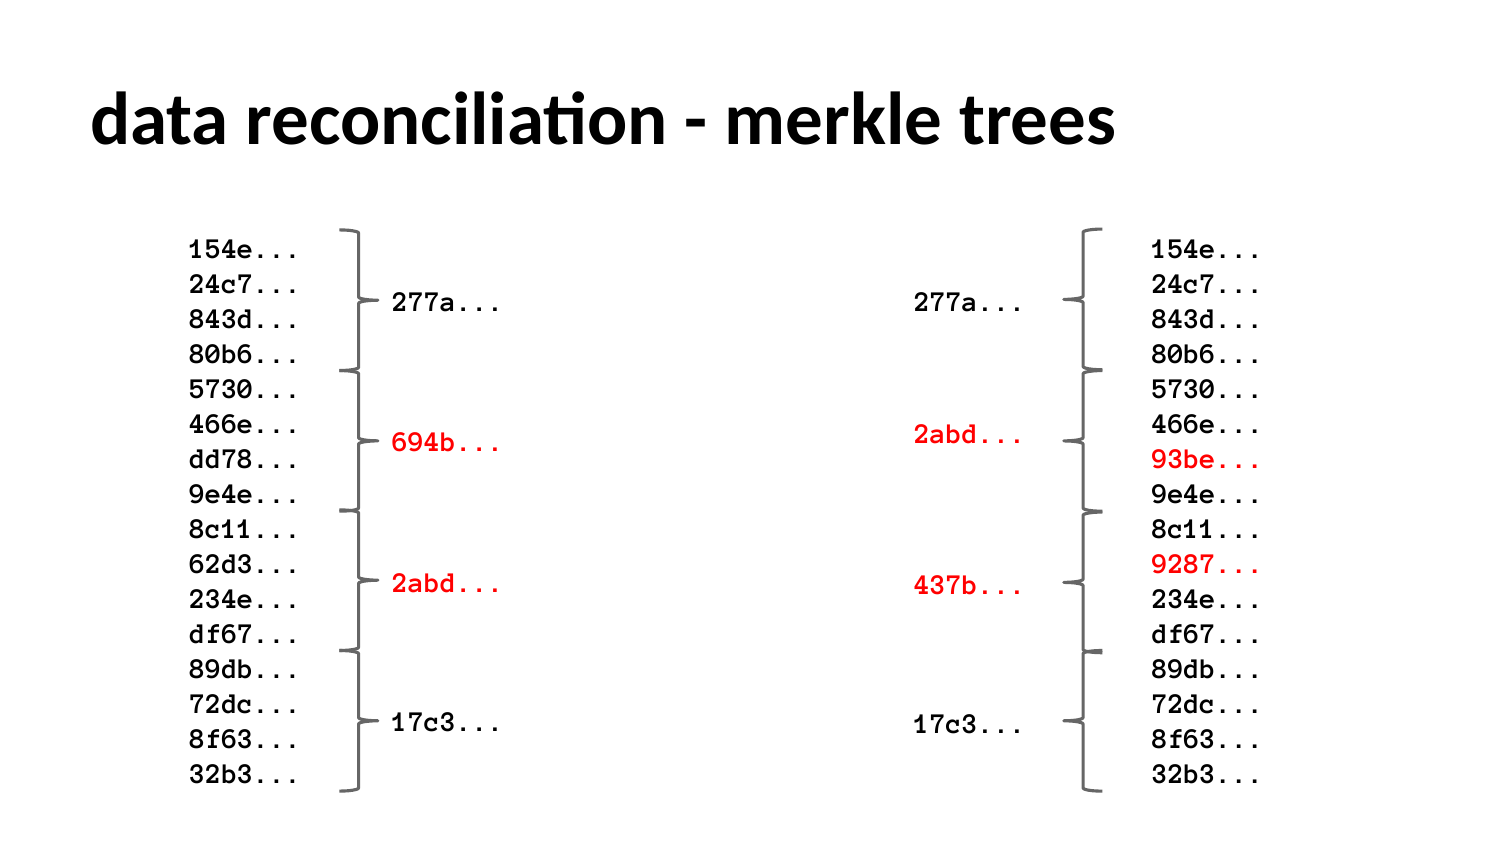

# data reconciliation - merkle trees

154e...
24c7...
843d...
80b6...
5730...
466e...
dd78...
9e4e...
8c11...
62d3...
234e...
df67...
89db...
72dc...
8f63...
32b3...

154e...
24c7...
843d...
80b6...
5730...
466e...
93be...
9e4e...
8c11...
9287...
234e...
df67...
89db...
72dc...
8f63...
32b3...

277a...
277a...

2abd...
694b...

2abd...
437b...

17c3...
17c3...